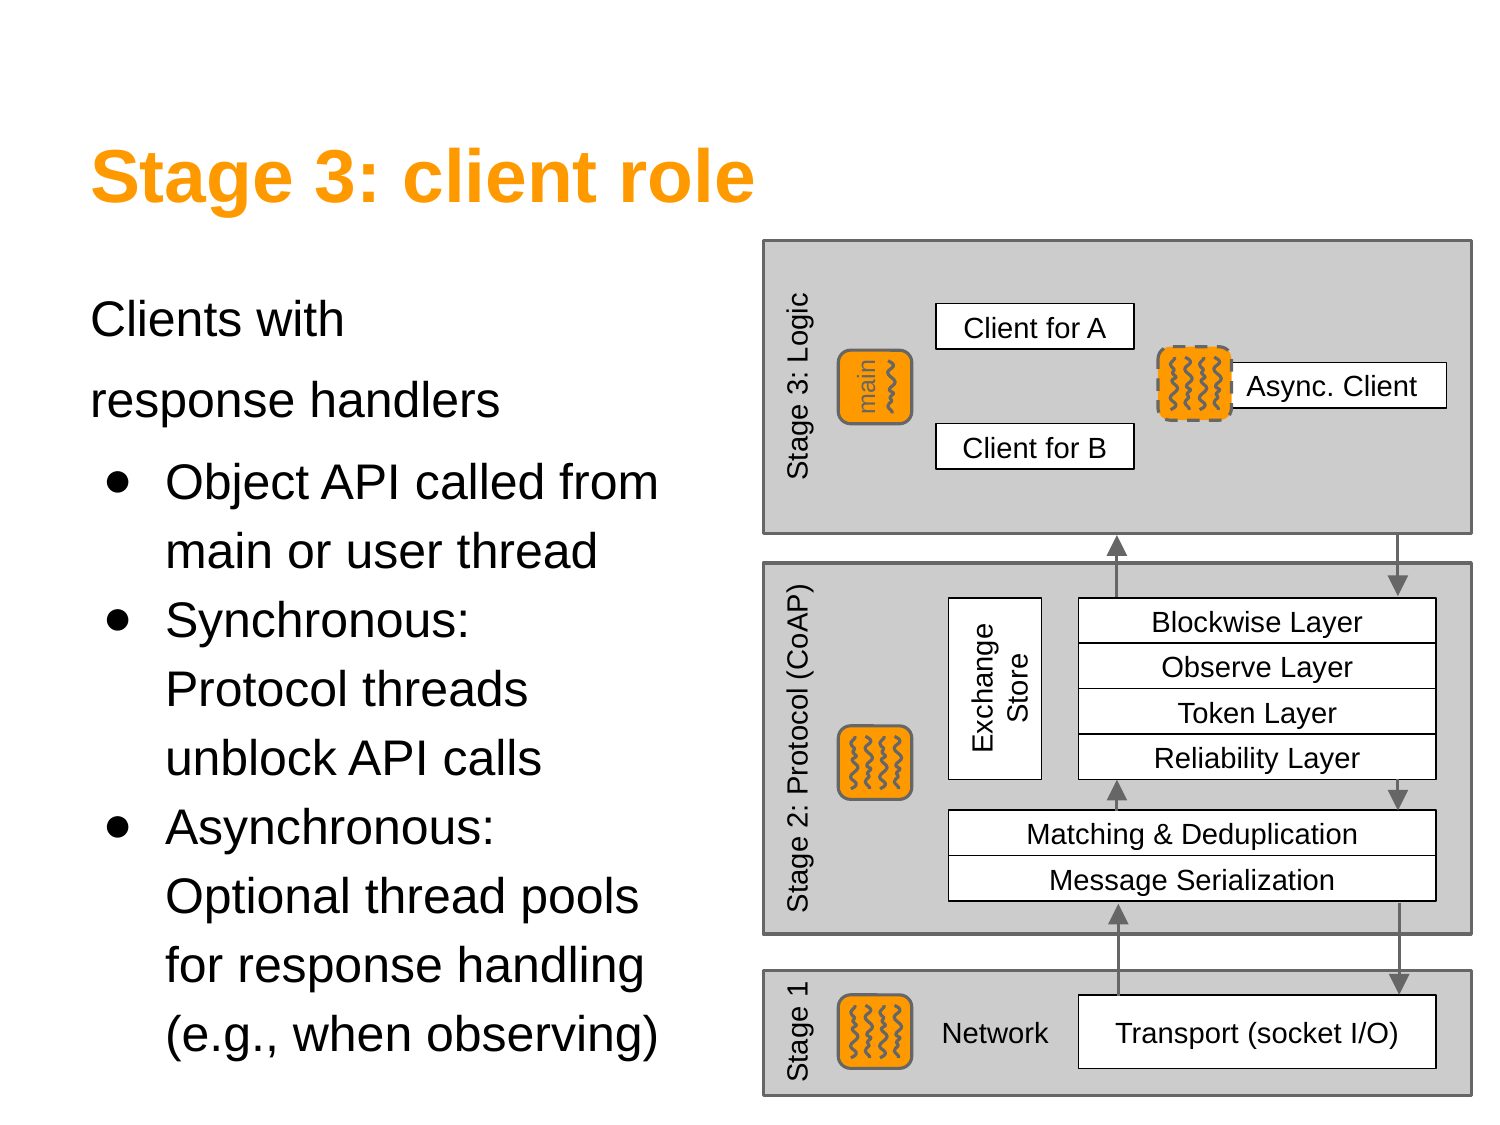

# Stage 3: client role

Clients with
response handlers
Object API called from
main or user thread
Synchronous:
Protocol threads
unblock API calls
Asynchronous:
Optional thread pools
for response handling
(e.g., when observing)
Client for A

main

Stage 3: Logic
Async. Client
Client for B

Blockwise Layer
Exchange Store
Observe Layer
Token Layer
Stage 2: Protocol (CoAP)

Reliability Layer
Matching & Deduplication
Message Serialization

Transport (socket I/O)
Network
Stage 1